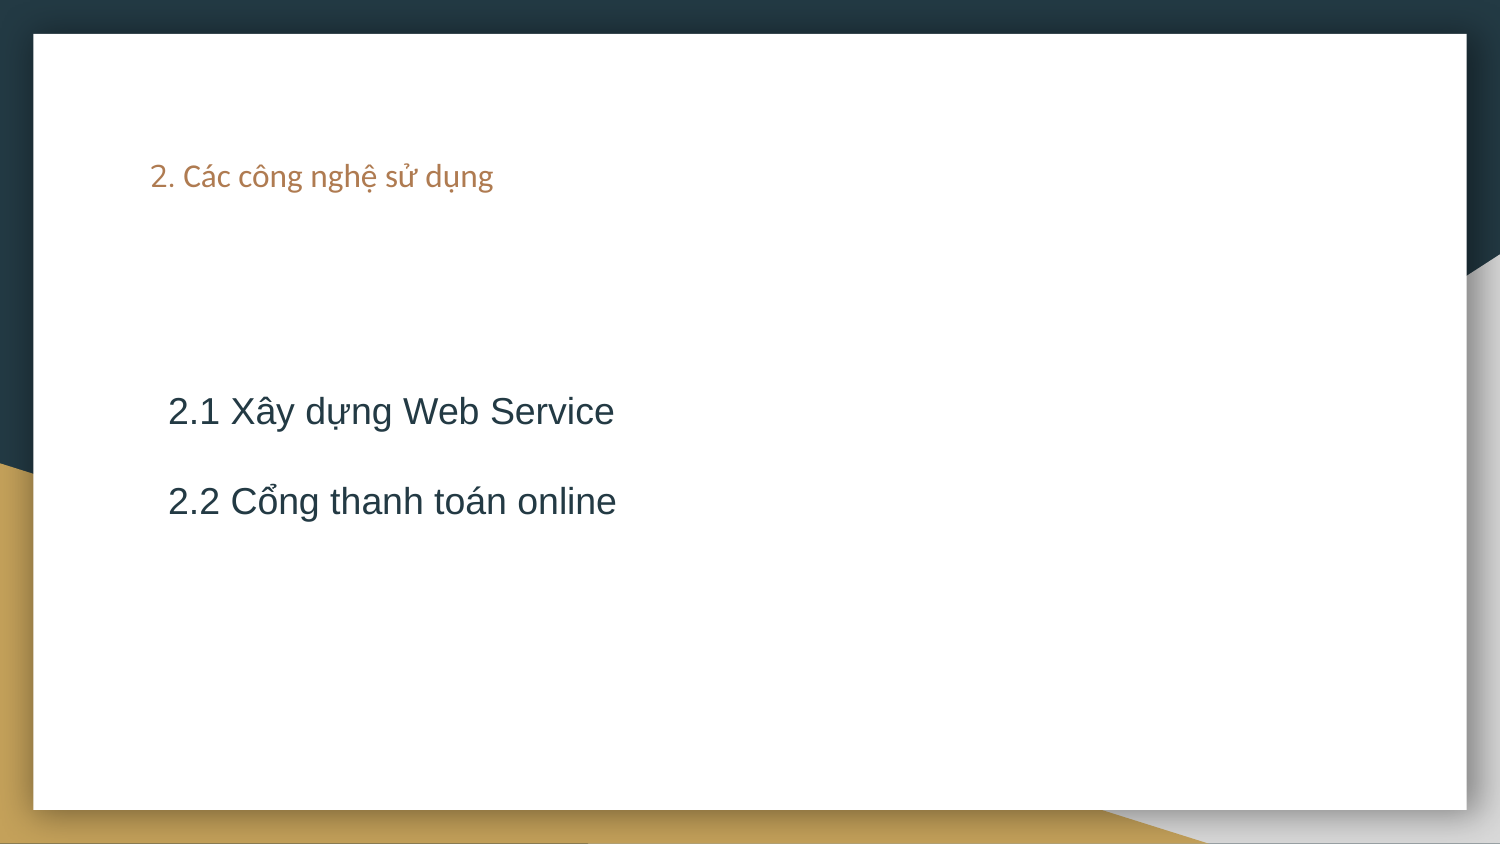

# 2. Các công nghệ sử dụng
2.1 Xây dựng Web Service
2.2 Cổng thanh toán online